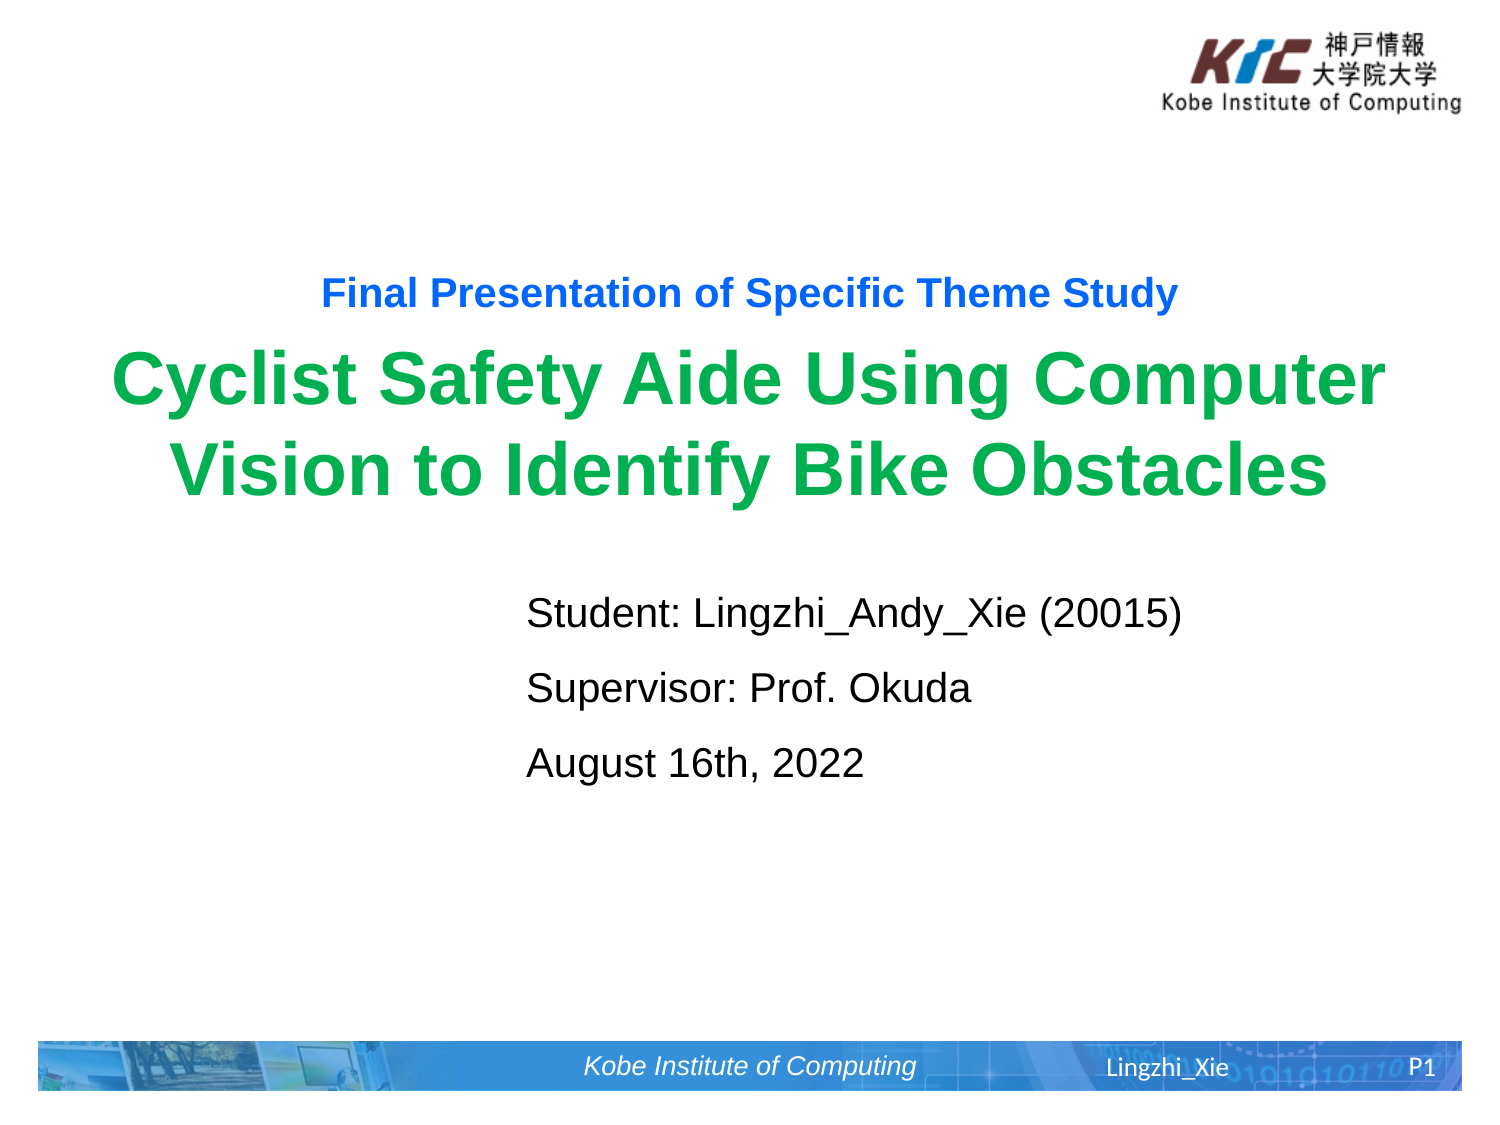

Final Presentation of Specific Theme Study
Cyclist Safety Aide Using Computer Vision to Identify Bike Obstacles
Student: Lingzhi_Andy_Xie (20015)
Supervisor: Prof. Okuda
August 16th, 2022
1